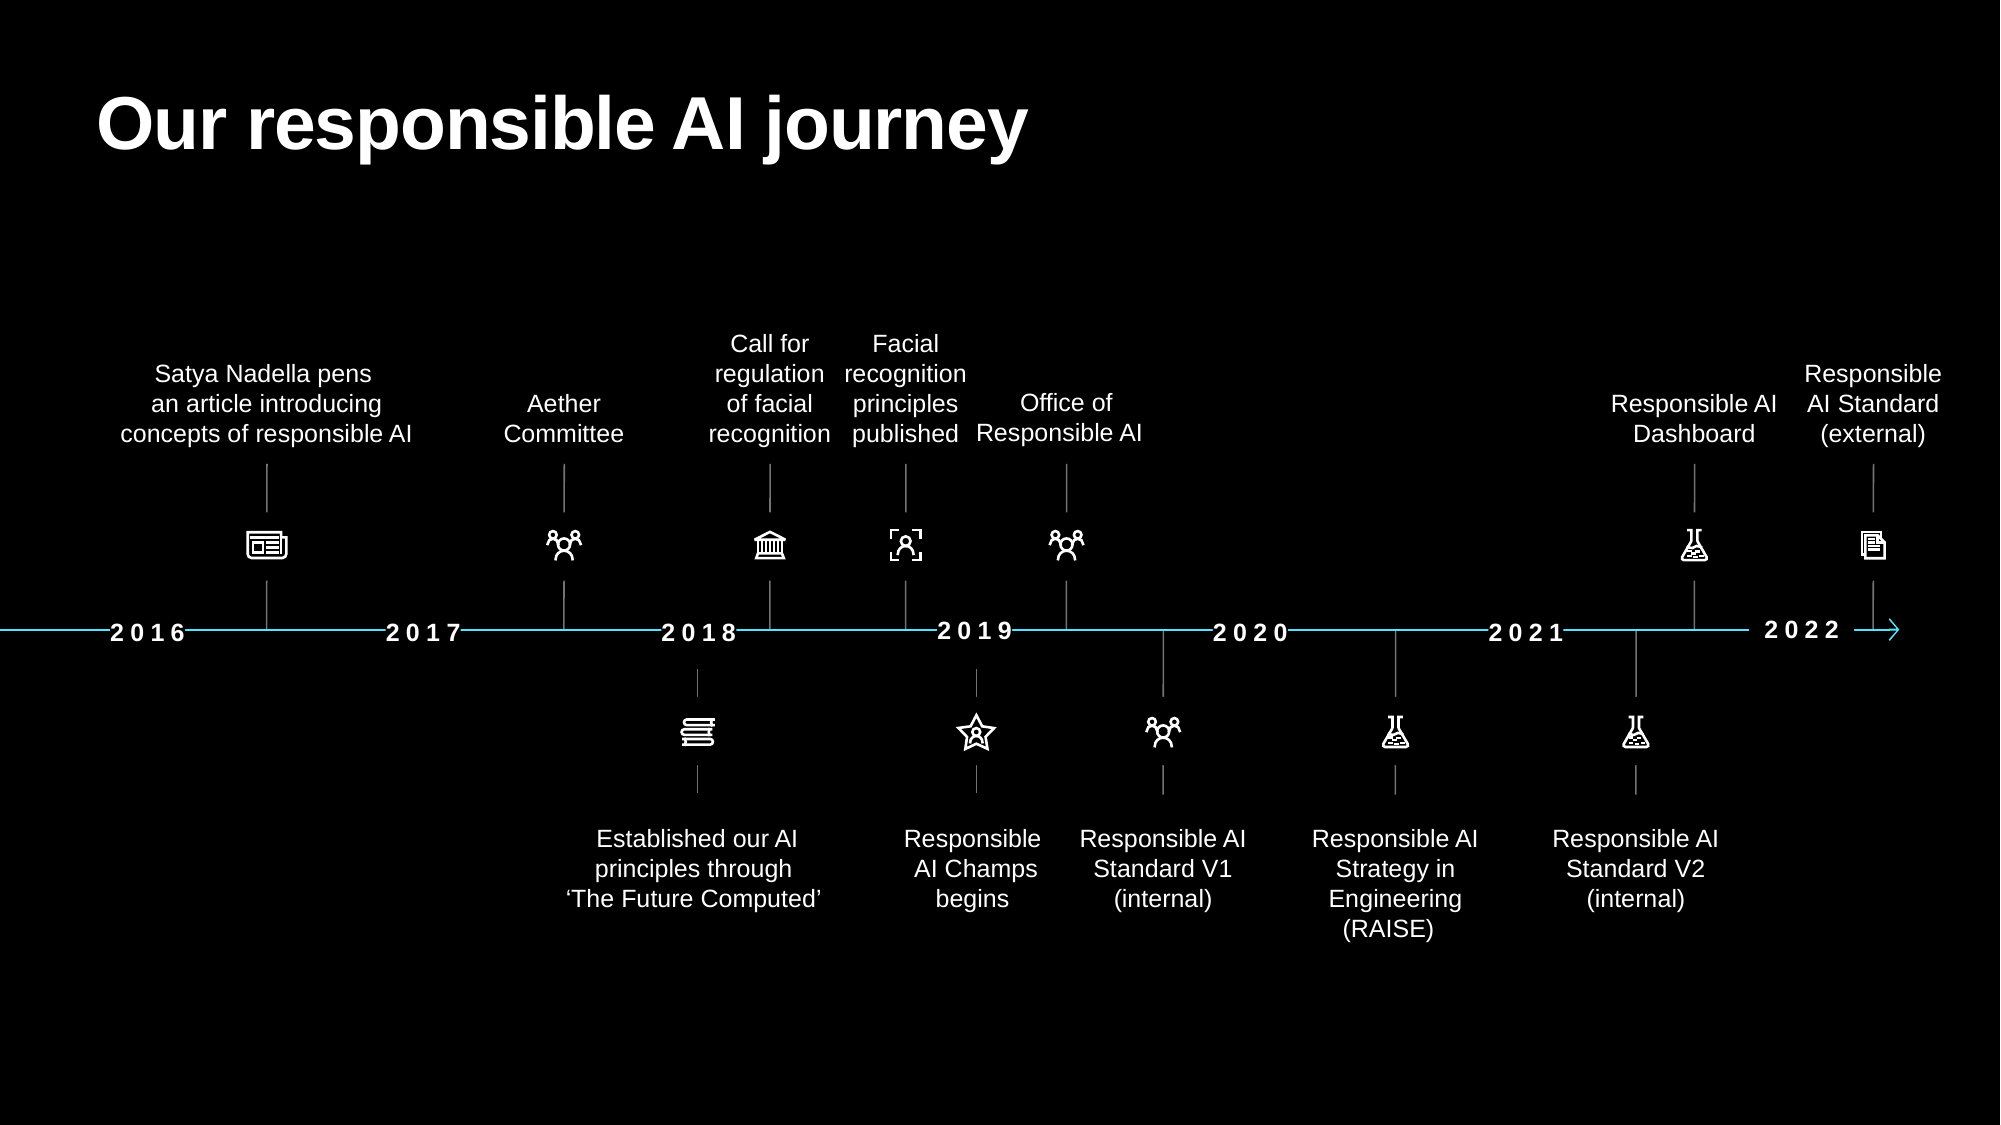

# Our responsible AI journey
Call for regulation
of facial recognition
Facial recognition principles published
Satya Nadella pens
an article introducing concepts of responsible AI
Responsible AI Standard (external)
Aether
Committee
Office of Responsible AI
Responsible AI Dashboard

2022
2019
2016
2017
2018
2020
2021

Established our AI principles through
‘The Future Computed’
Responsible
AI Champs begins
Responsible AI Standard V1 (internal)
Responsible AI Strategy in Engineering (RAISE)
Responsible AI Standard V2 (internal)